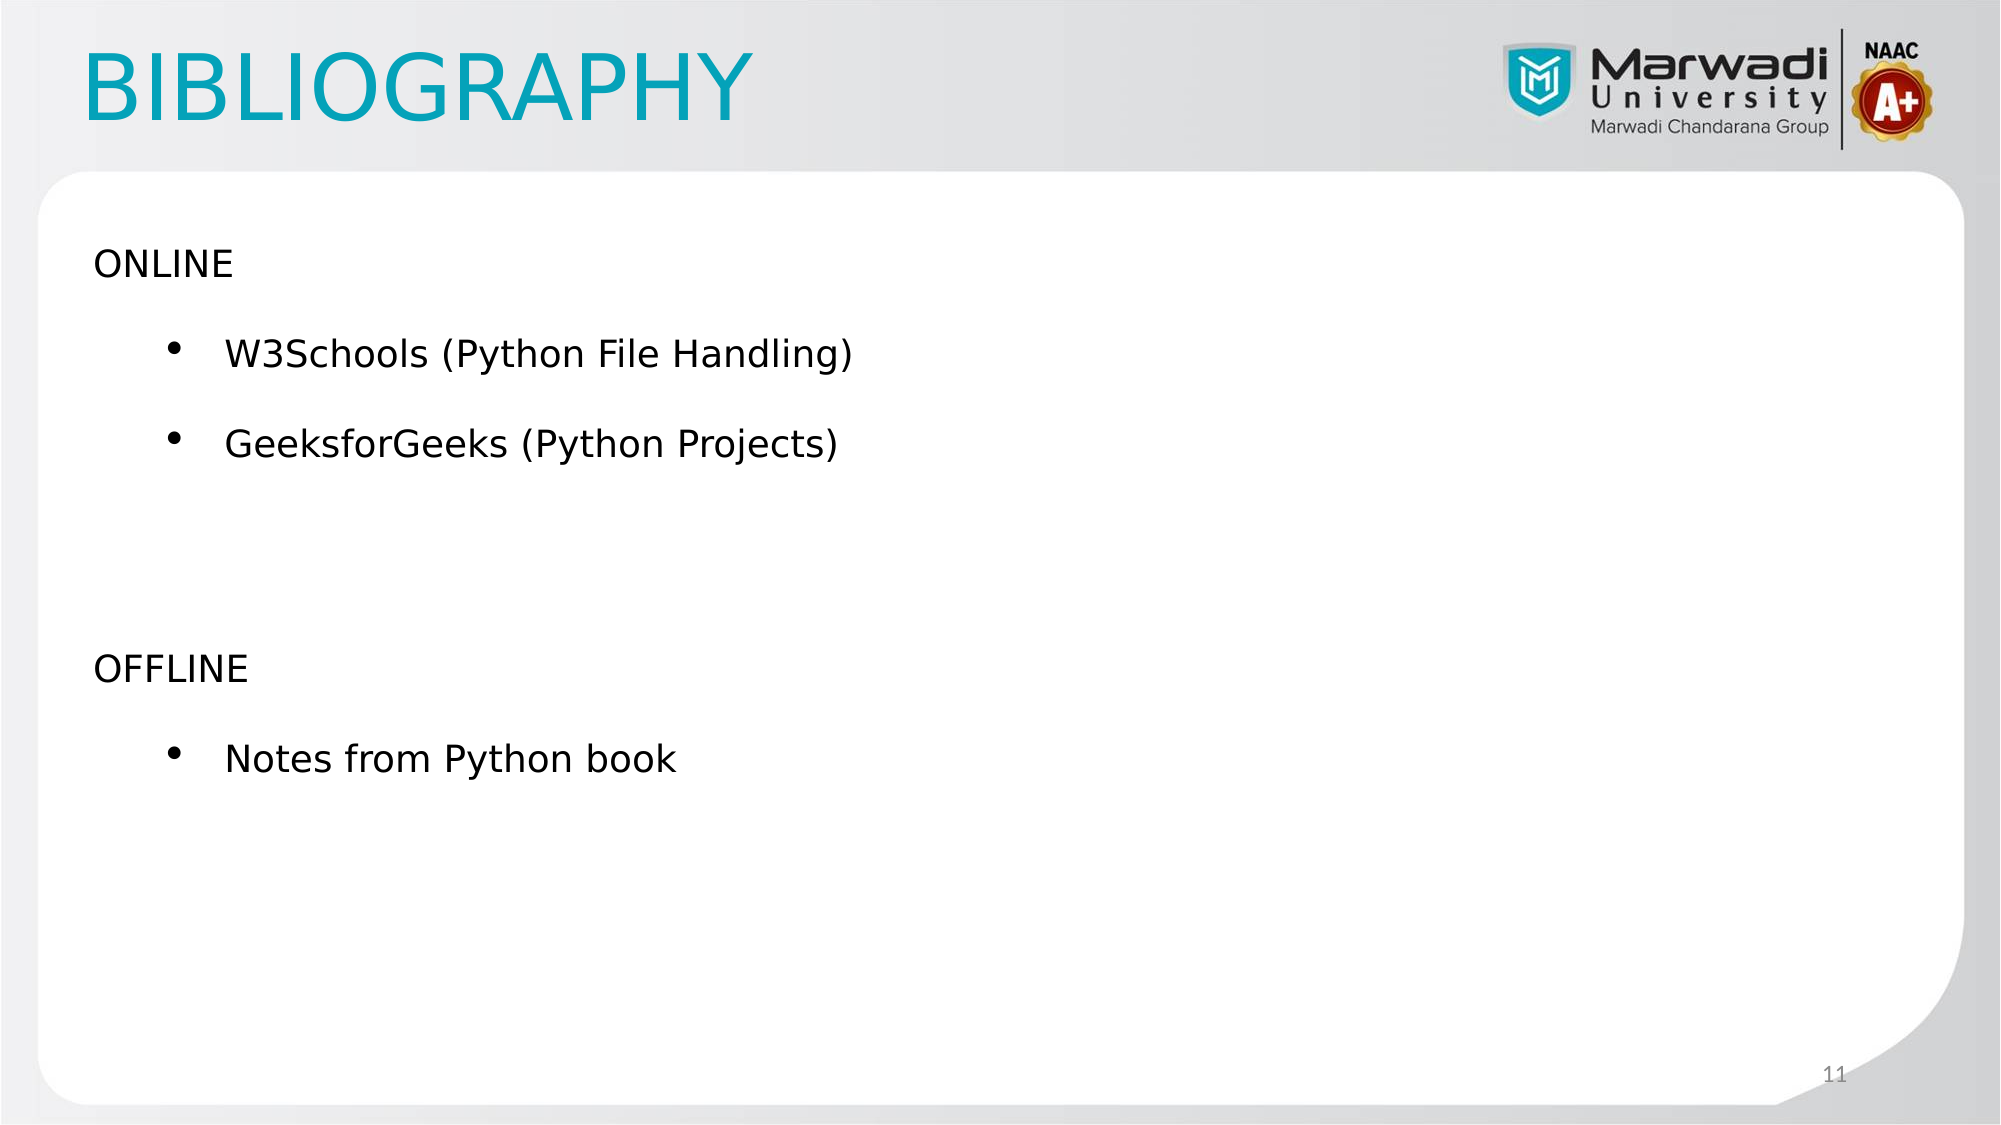

# BIBLIOGRAPHY
ONLINE

W3Schools (Python File Handling)

GeeksforGeeks (Python Projects)

OFFLINE

Notes from Python book

11